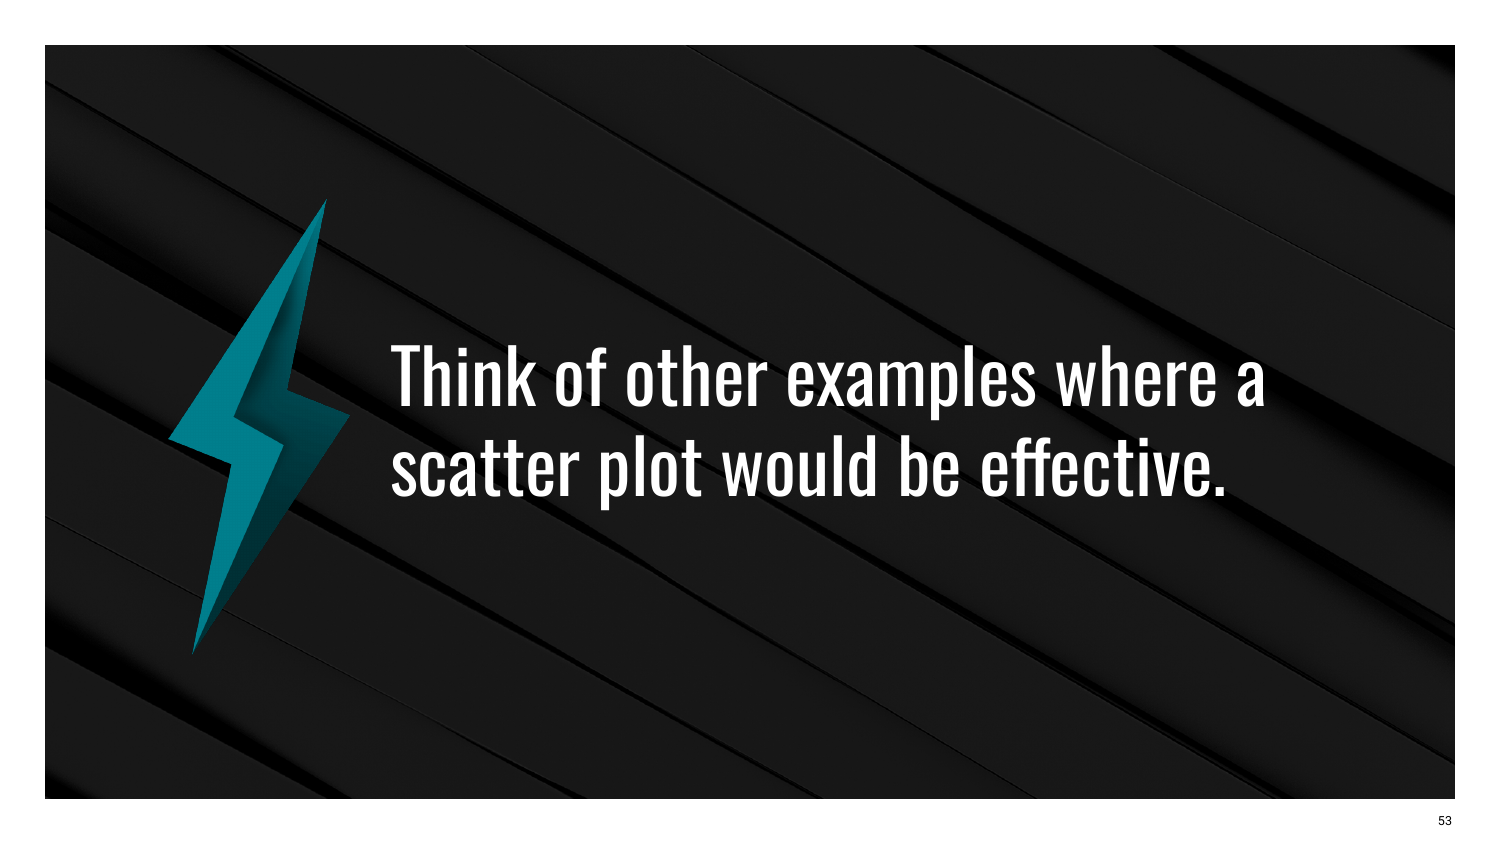

# Think of other examples where a scatter plot would be effective.